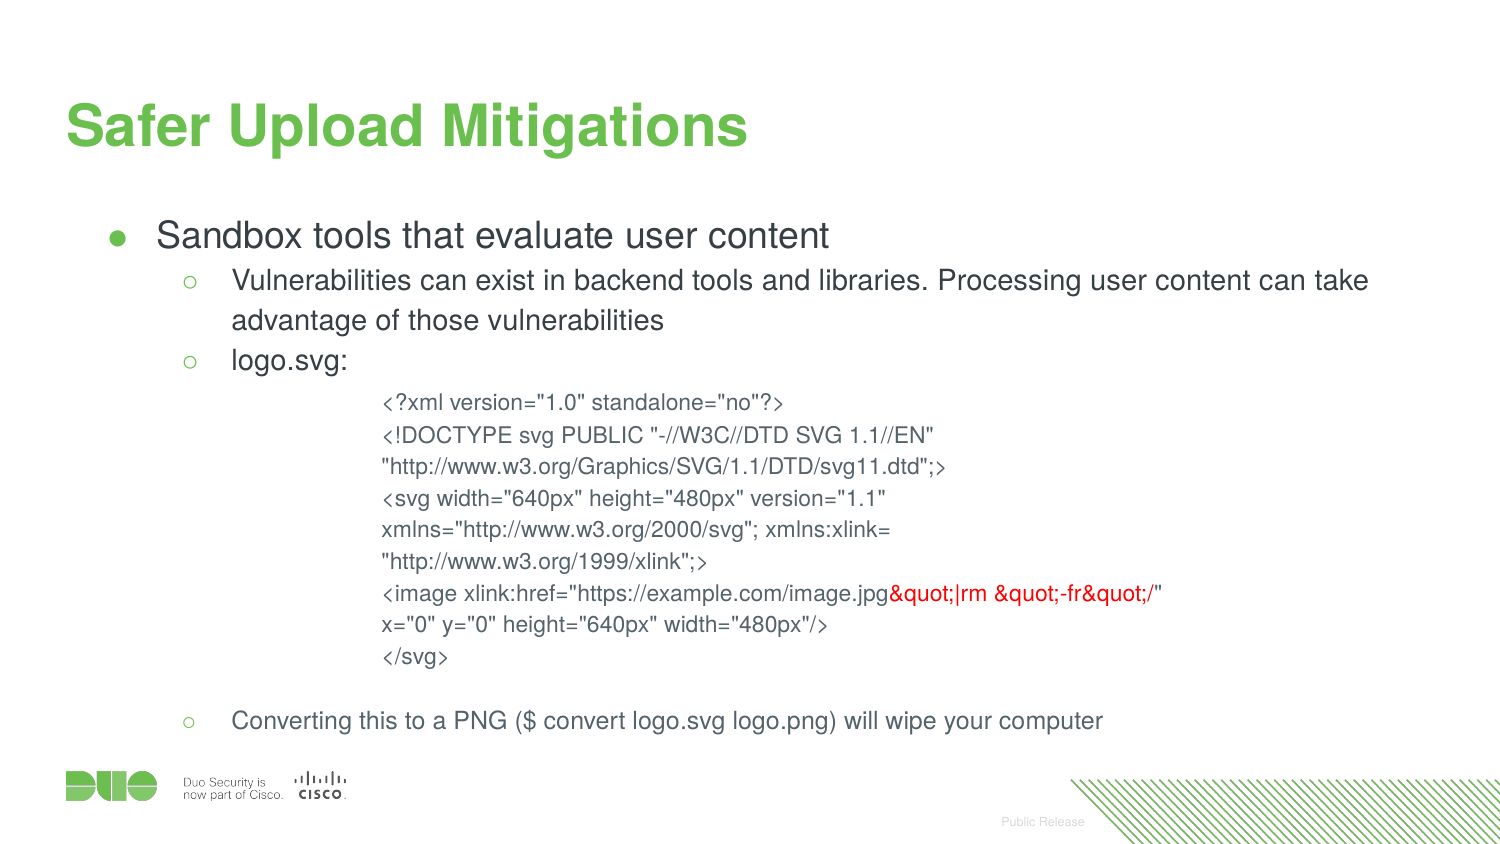

# Safer Upload Mitigations
Sandbox tools that evaluate user content
Vulnerabilities can exist in backend tools and libraries. Processing user content can take advantage of those vulnerabilities
logo.svg:
	<?xml version="1.0" standalone="no"?>
	<!DOCTYPE svg PUBLIC "-//W3C//DTD SVG 1.1//EN"
	"http://www.w3.org/Graphics/SVG/1.1/DTD/svg11.dtd";>
	<svg width="640px" height="480px" version="1.1"
	xmlns="http://www.w3.org/2000/svg"; xmlns:xlink=
	"http://www.w3.org/1999/xlink";>
	<image xlink:href="https://example.com/image.jpg&quot;|rm &quot;-fr&quot;/"
	x="0" y="0" height="640px" width="480px"/>
	</svg>
Converting this to a PNG ($ convert logo.svg logo.png) will wipe your computer